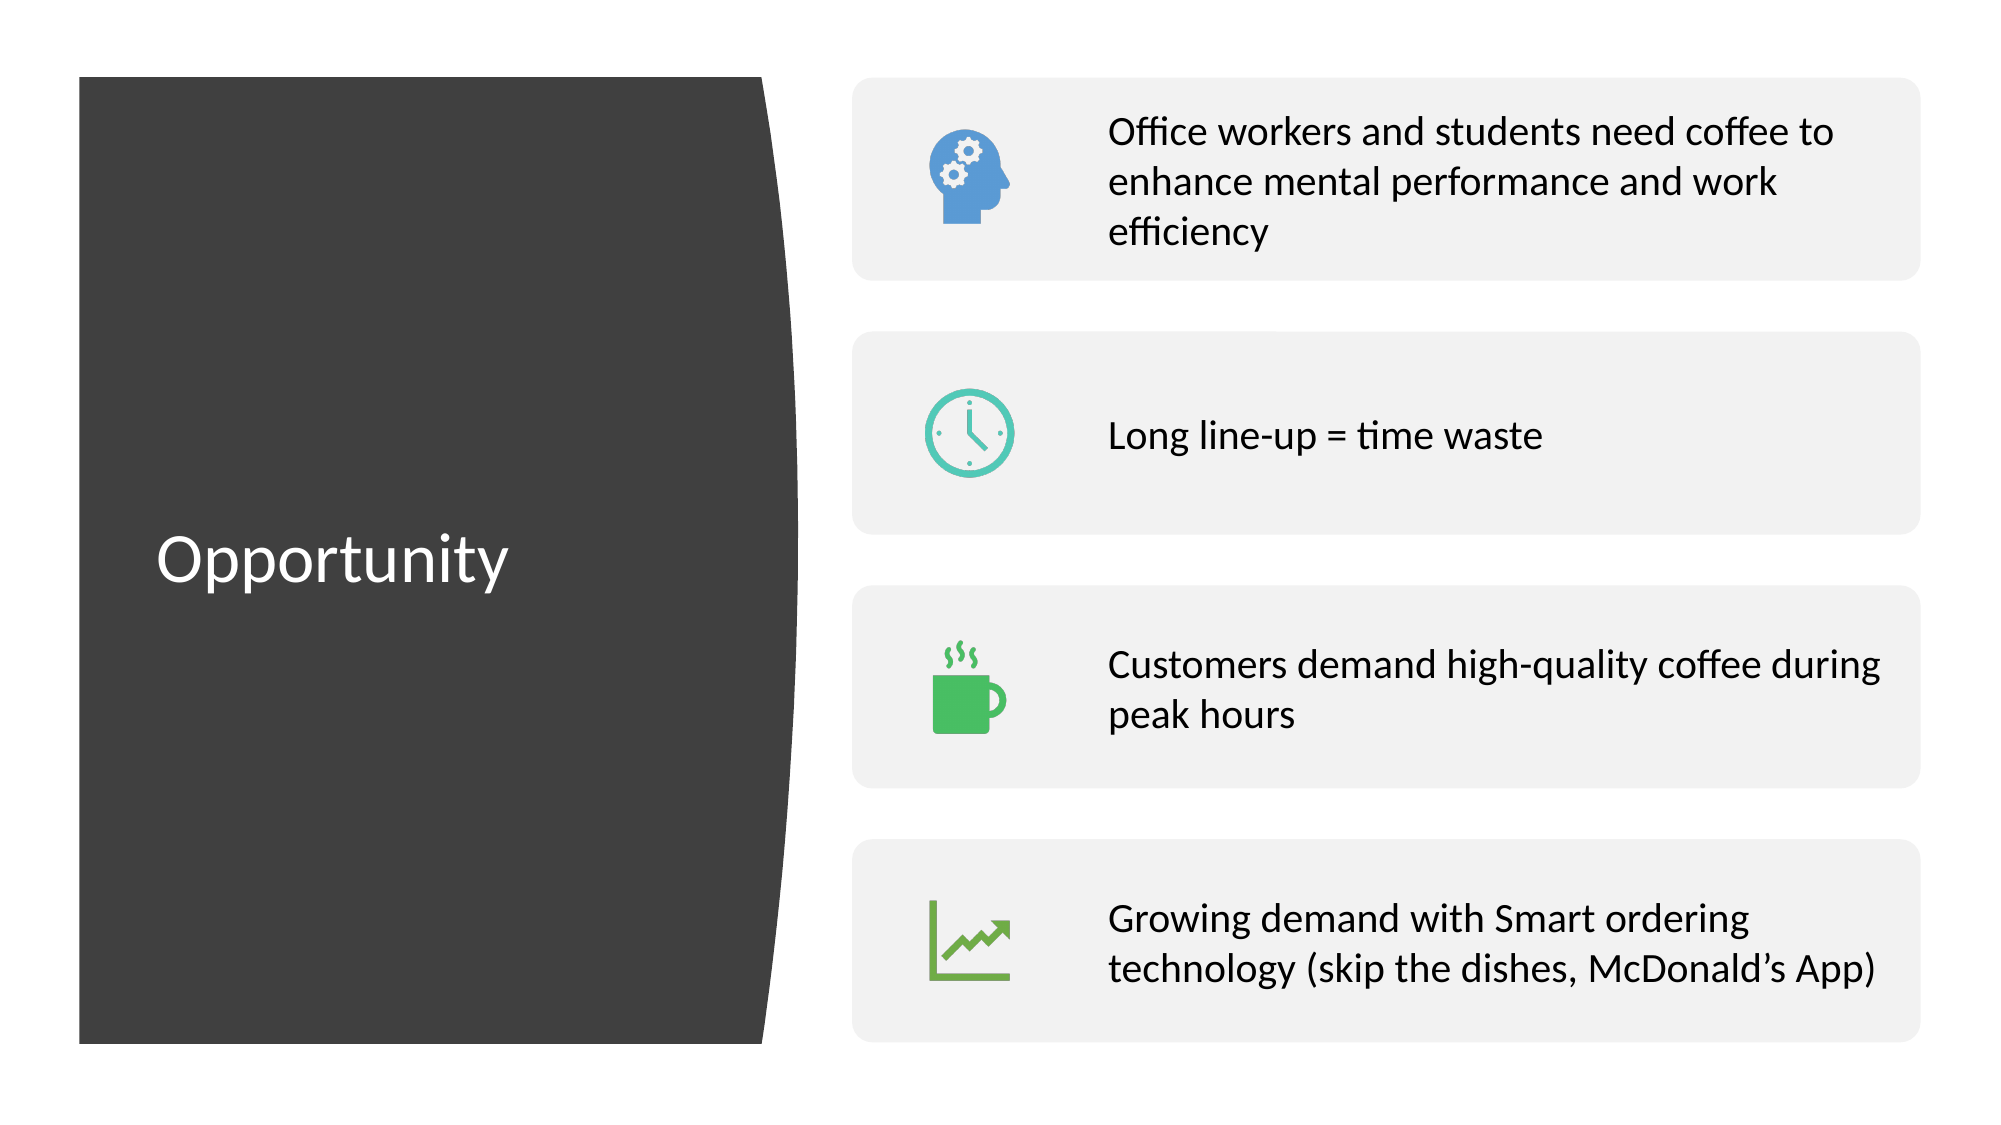

Office workers and students need coffee to enhance mental performance and work efficiency
Long line-up = time waste
Customers demand high-quality coffee during peak hours
Growing demand with Smart ordering technology (skip the dishes, McDonald’s App)

# Opportunity